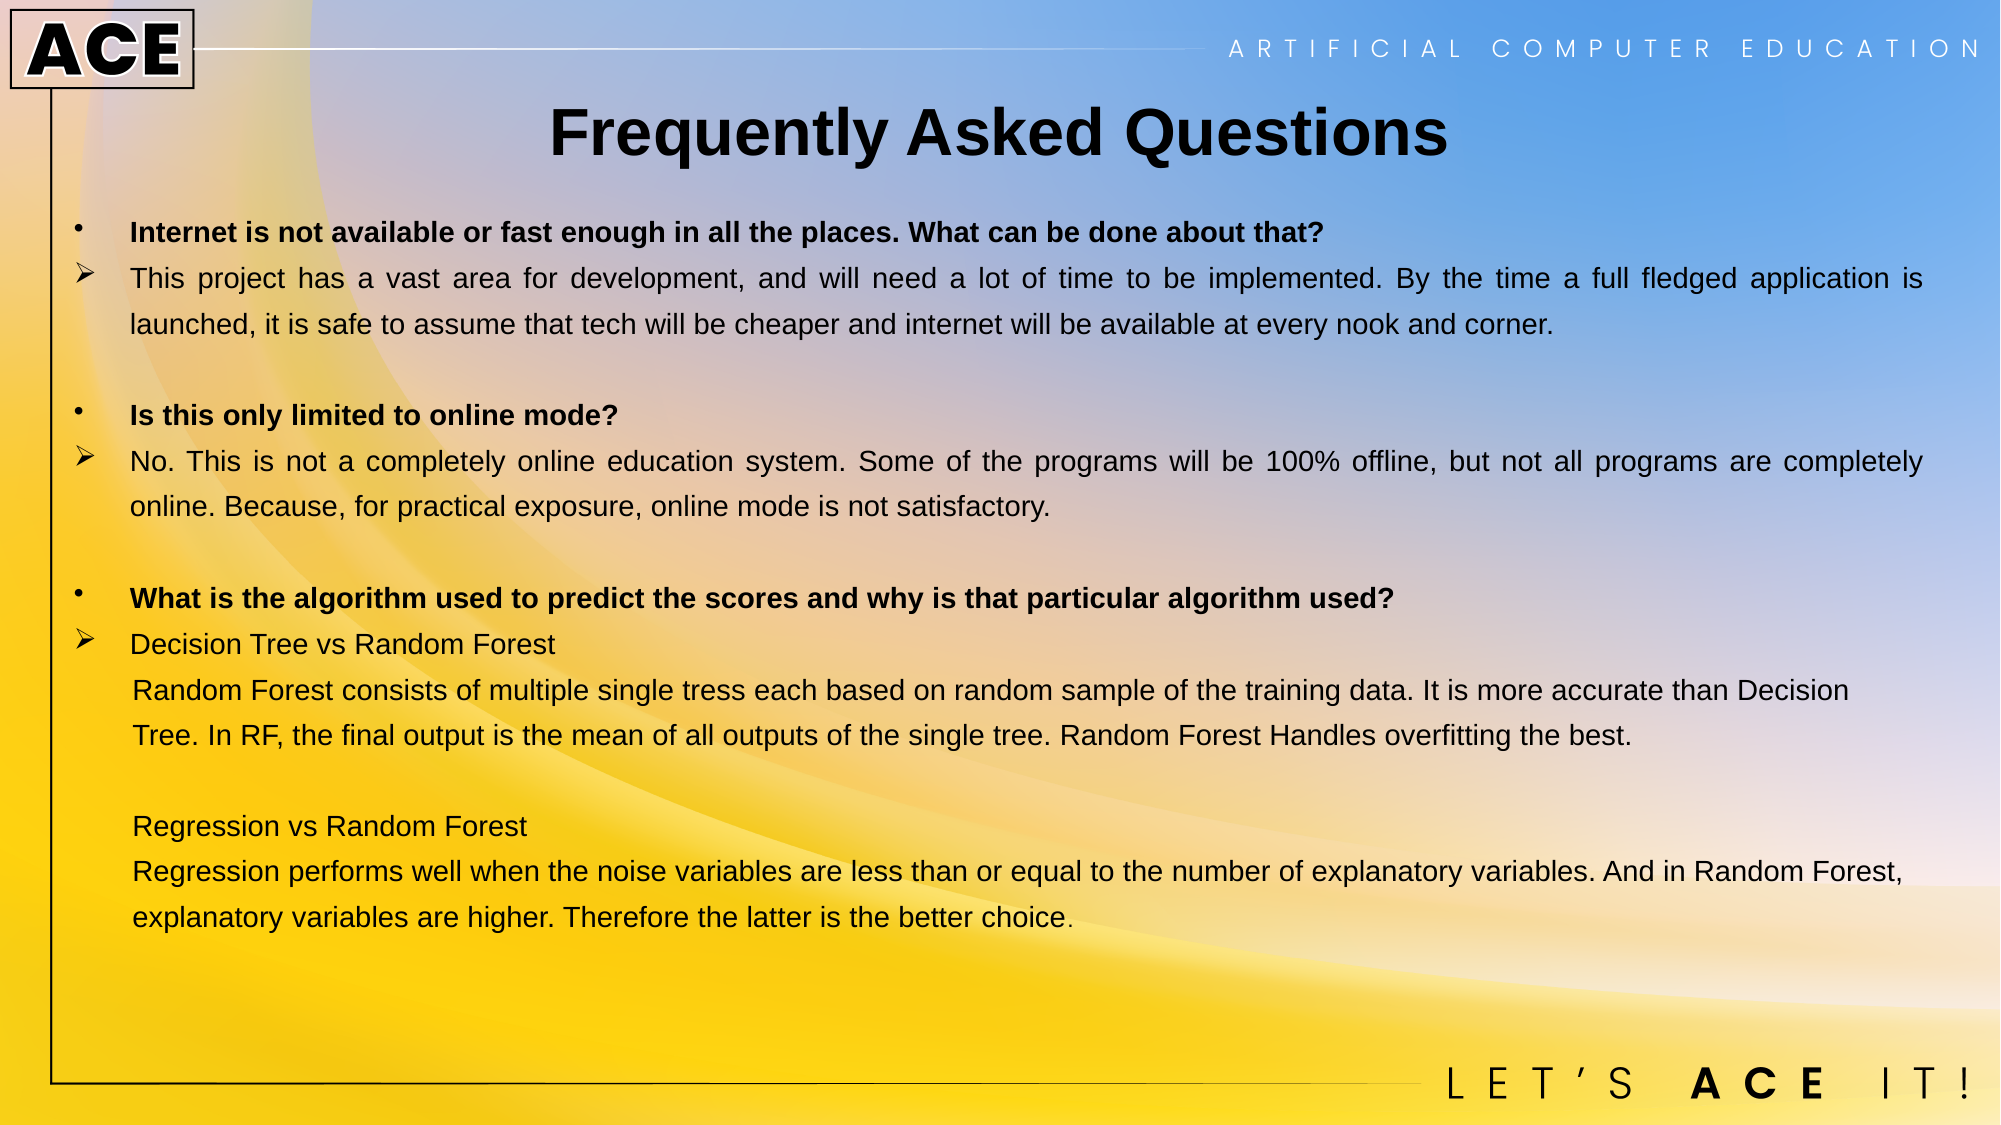

# Frequently Asked Questions
Internet is not available or fast enough in all the places. What can be done about that?
This project has a vast area for development, and will need a lot of time to be implemented. By the time a full fledged application is launched, it is safe to assume that tech will be cheaper and internet will be available at every nook and corner.

Is this only limited to online mode?
No. This is not a completely online education system. Some of the programs will be 100% offline, but not all programs are completely online. Because, for practical exposure, online mode is not satisfactory.

What is the algorithm used to predict the scores and why is that particular algorithm used?
Decision Tree vs Random Forest
Random Forest consists of multiple single tress each based on random sample of the training data. It is more accurate than Decision Tree. In RF, the final output is the mean of all outputs of the single tree. Random Forest Handles overfitting the best.
Regression vs Random Forest
Regression performs well when the noise variables are less than or equal to the number of explanatory variables. And in Random Forest, explanatory variables are higher. Therefore the latter is the better choice.